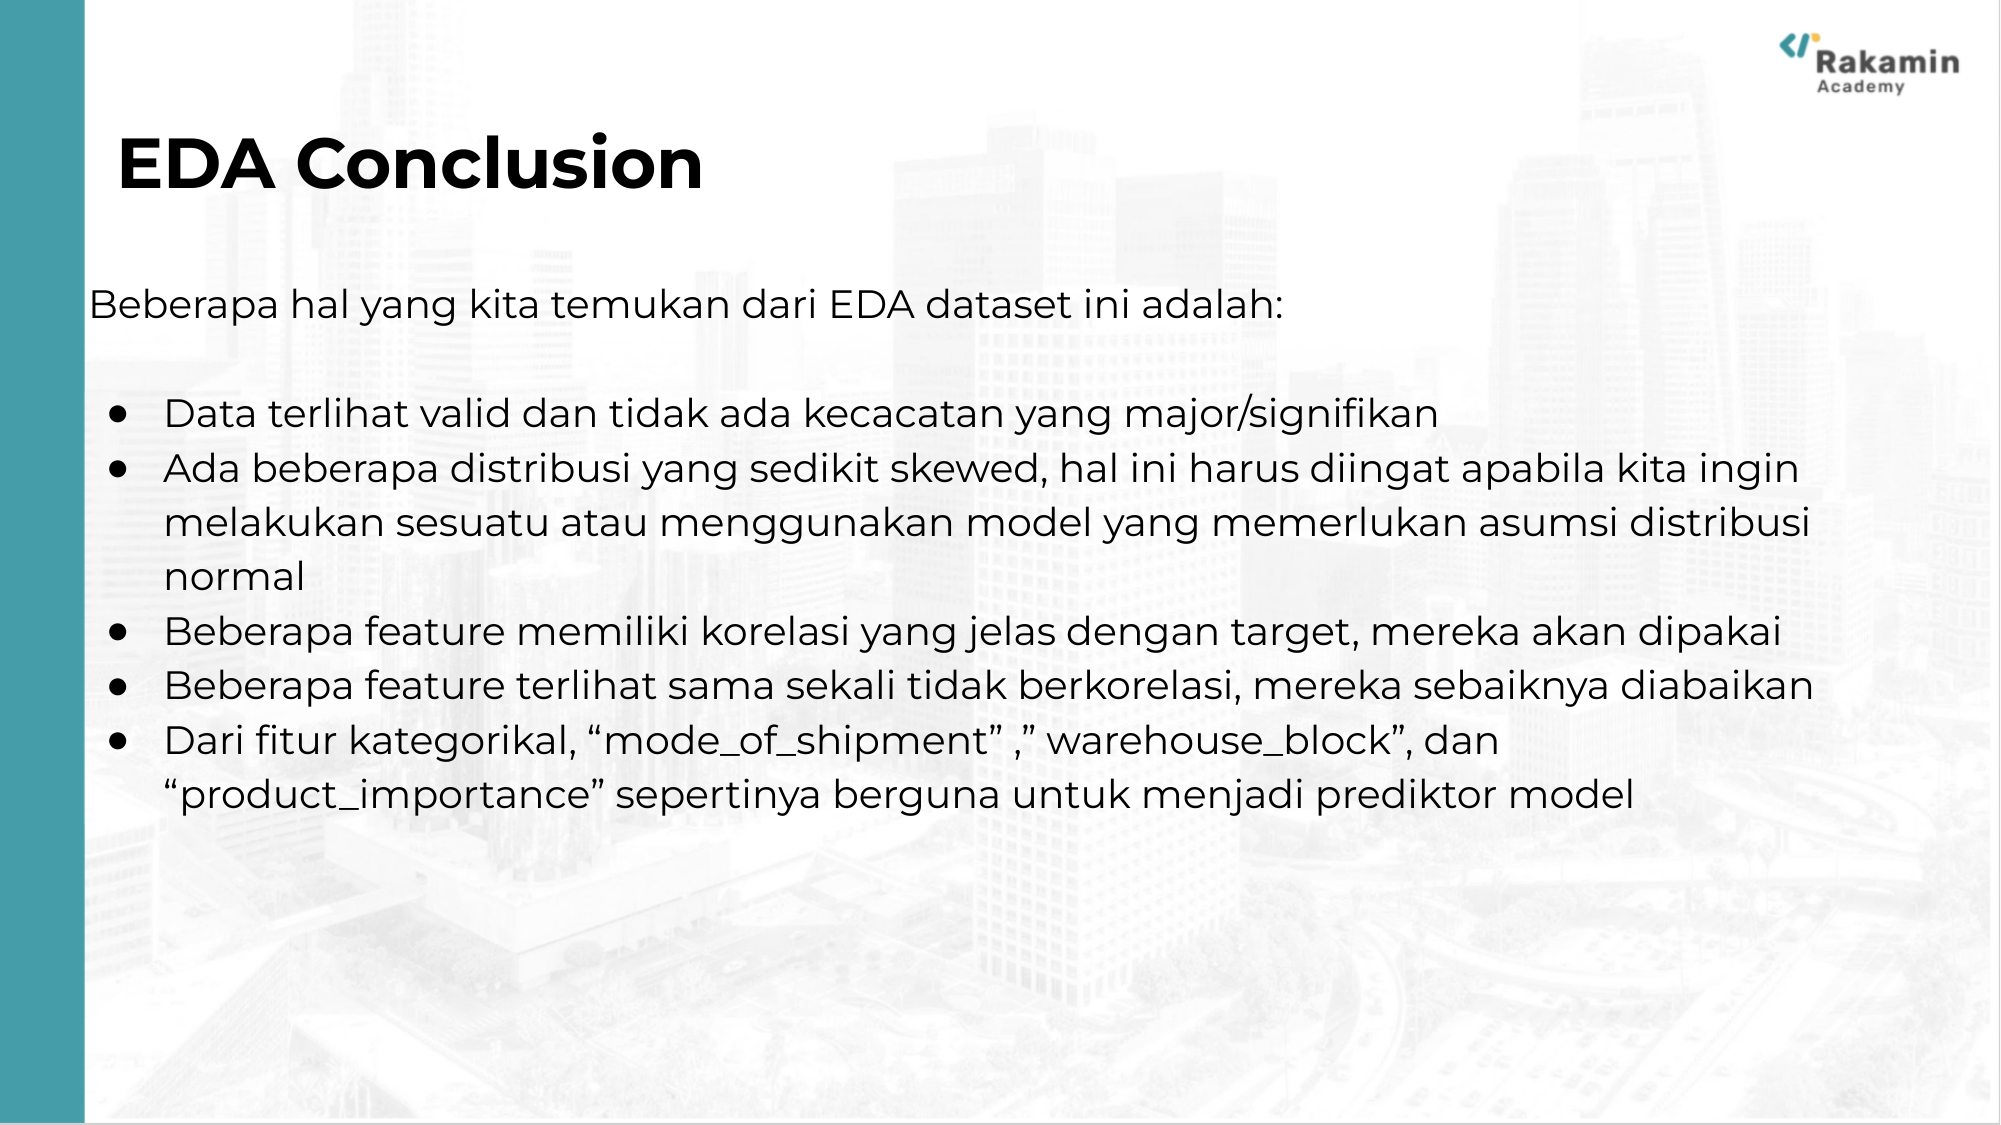

# EDA Conclusion
Beberapa hal yang kita temukan dari EDA dataset ini adalah:

Data terlihat valid dan tidak ada kecacatan yang major/signifikan
Ada beberapa distribusi yang sedikit skewed, hal ini harus diingat apabila kita ingin melakukan sesuatu atau menggunakan model yang memerlukan asumsi distribusi normal
Beberapa feature memiliki korelasi yang jelas dengan target, mereka akan dipakai
Beberapa feature terlihat sama sekali tidak berkorelasi, mereka sebaiknya diabaikan
Dari fitur kategorikal, “mode_of_shipment” ,” warehouse_block”, dan “product_importance” sepertinya berguna untuk menjadi prediktor model